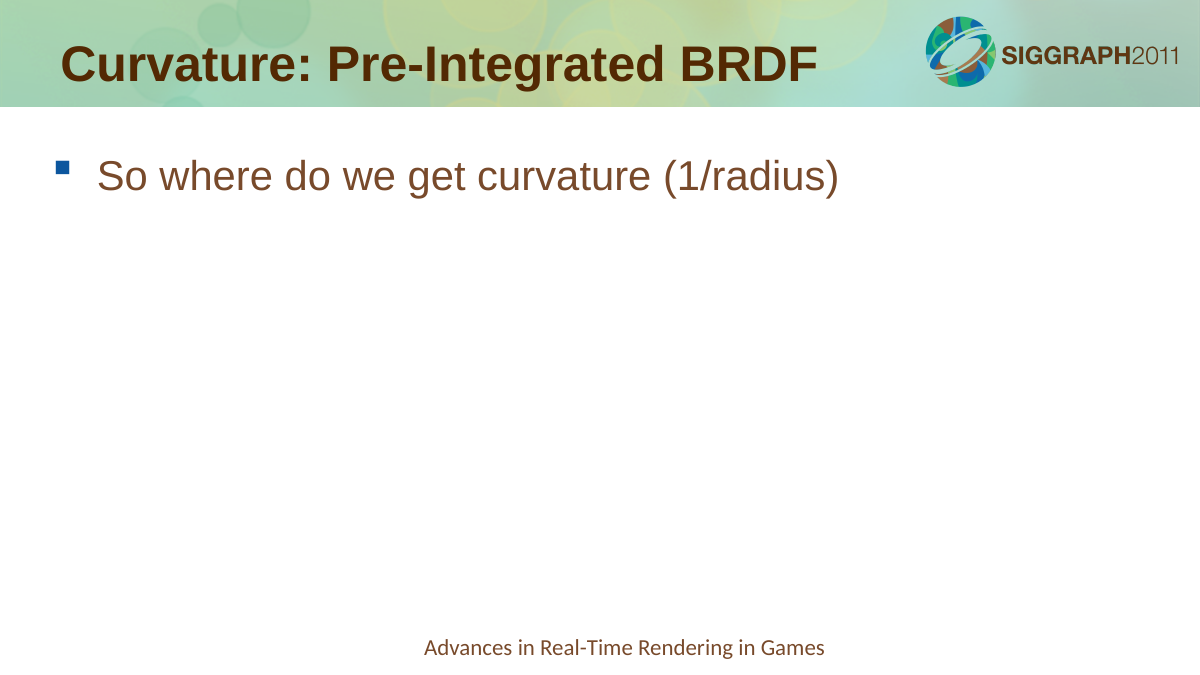

Curvature: Pre-Integrated BRDF
So where do we get curvature (1/radius)